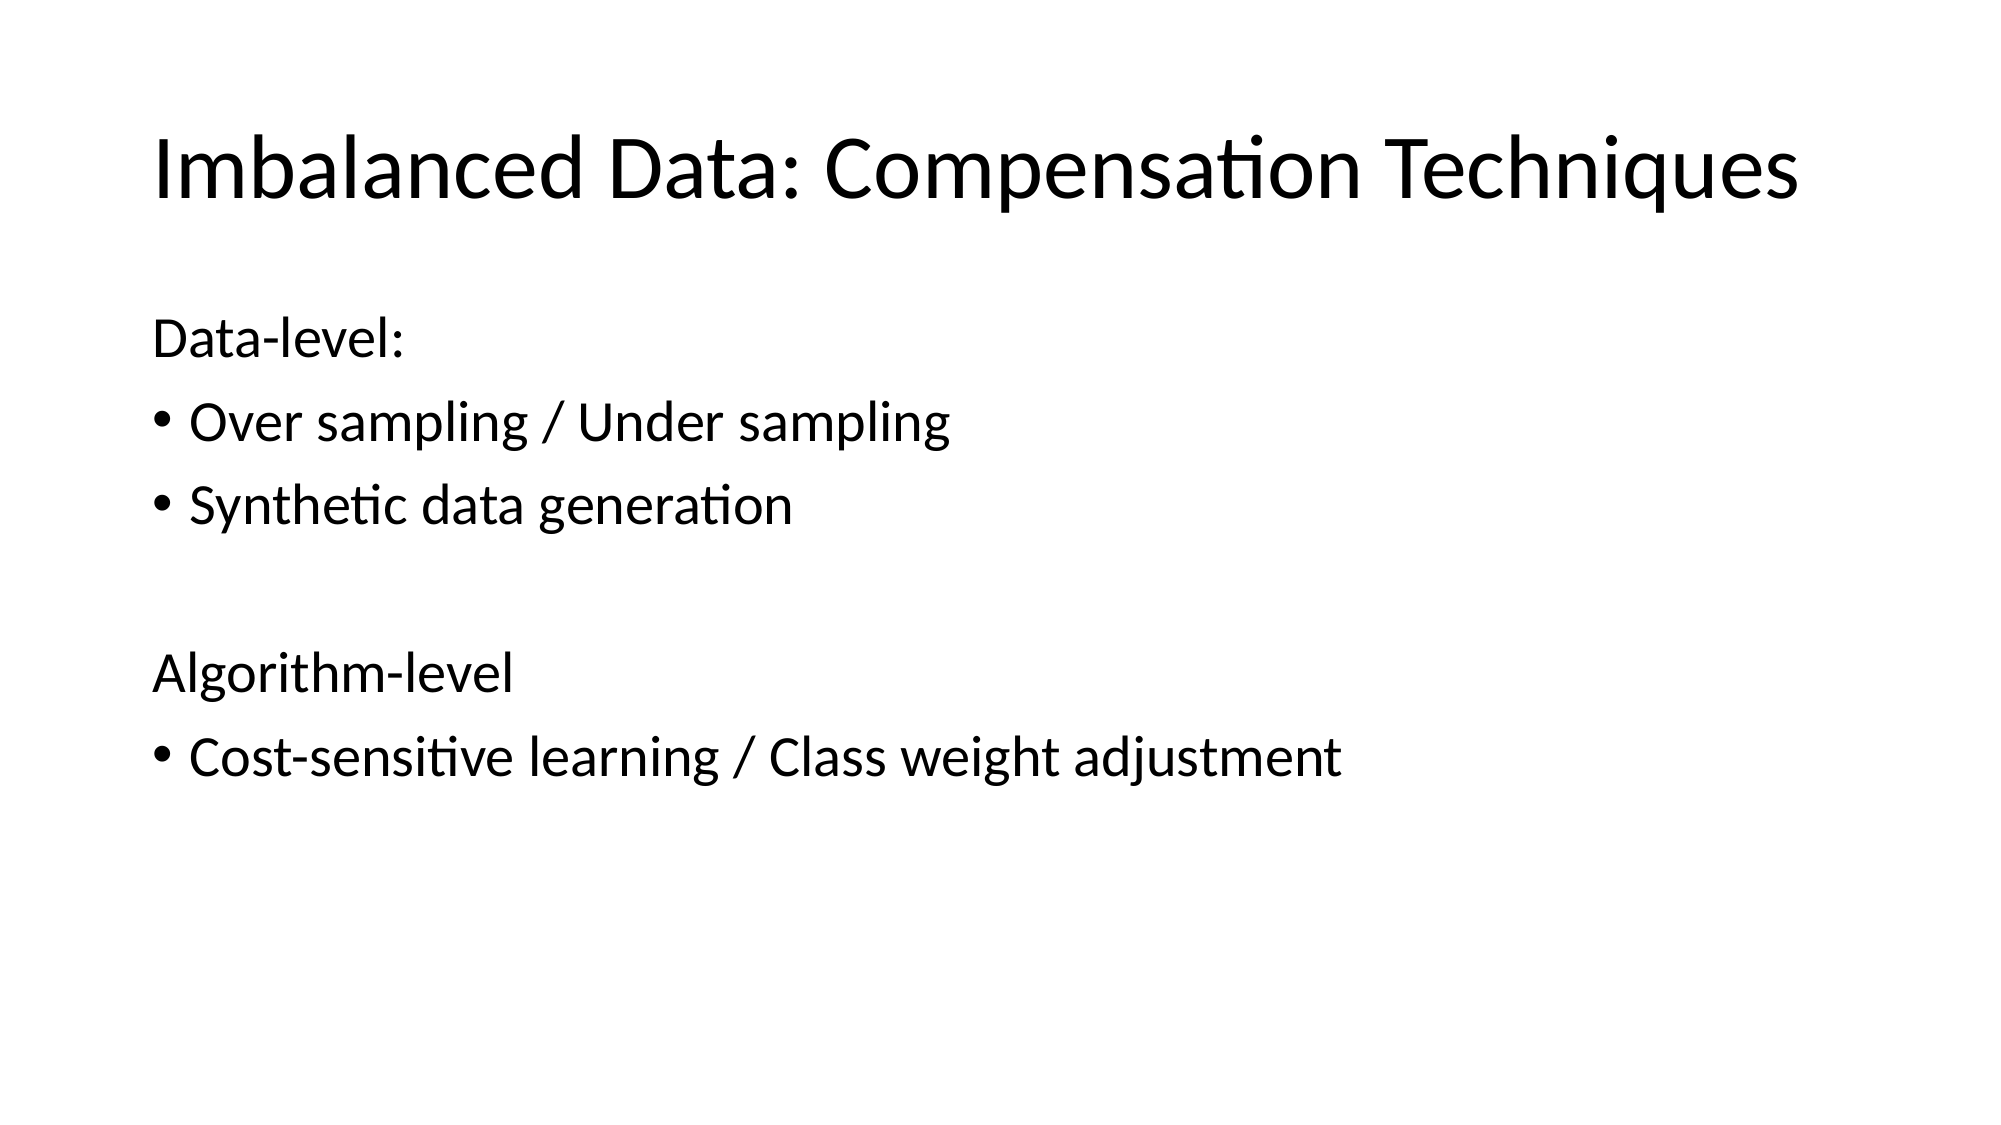

# Imbalanced Data: Compensation Techniques
Data-level:
Over sampling / Under sampling
Synthetic data generation

Algorithm-level
Cost-sensitive learning / Class weight adjustment